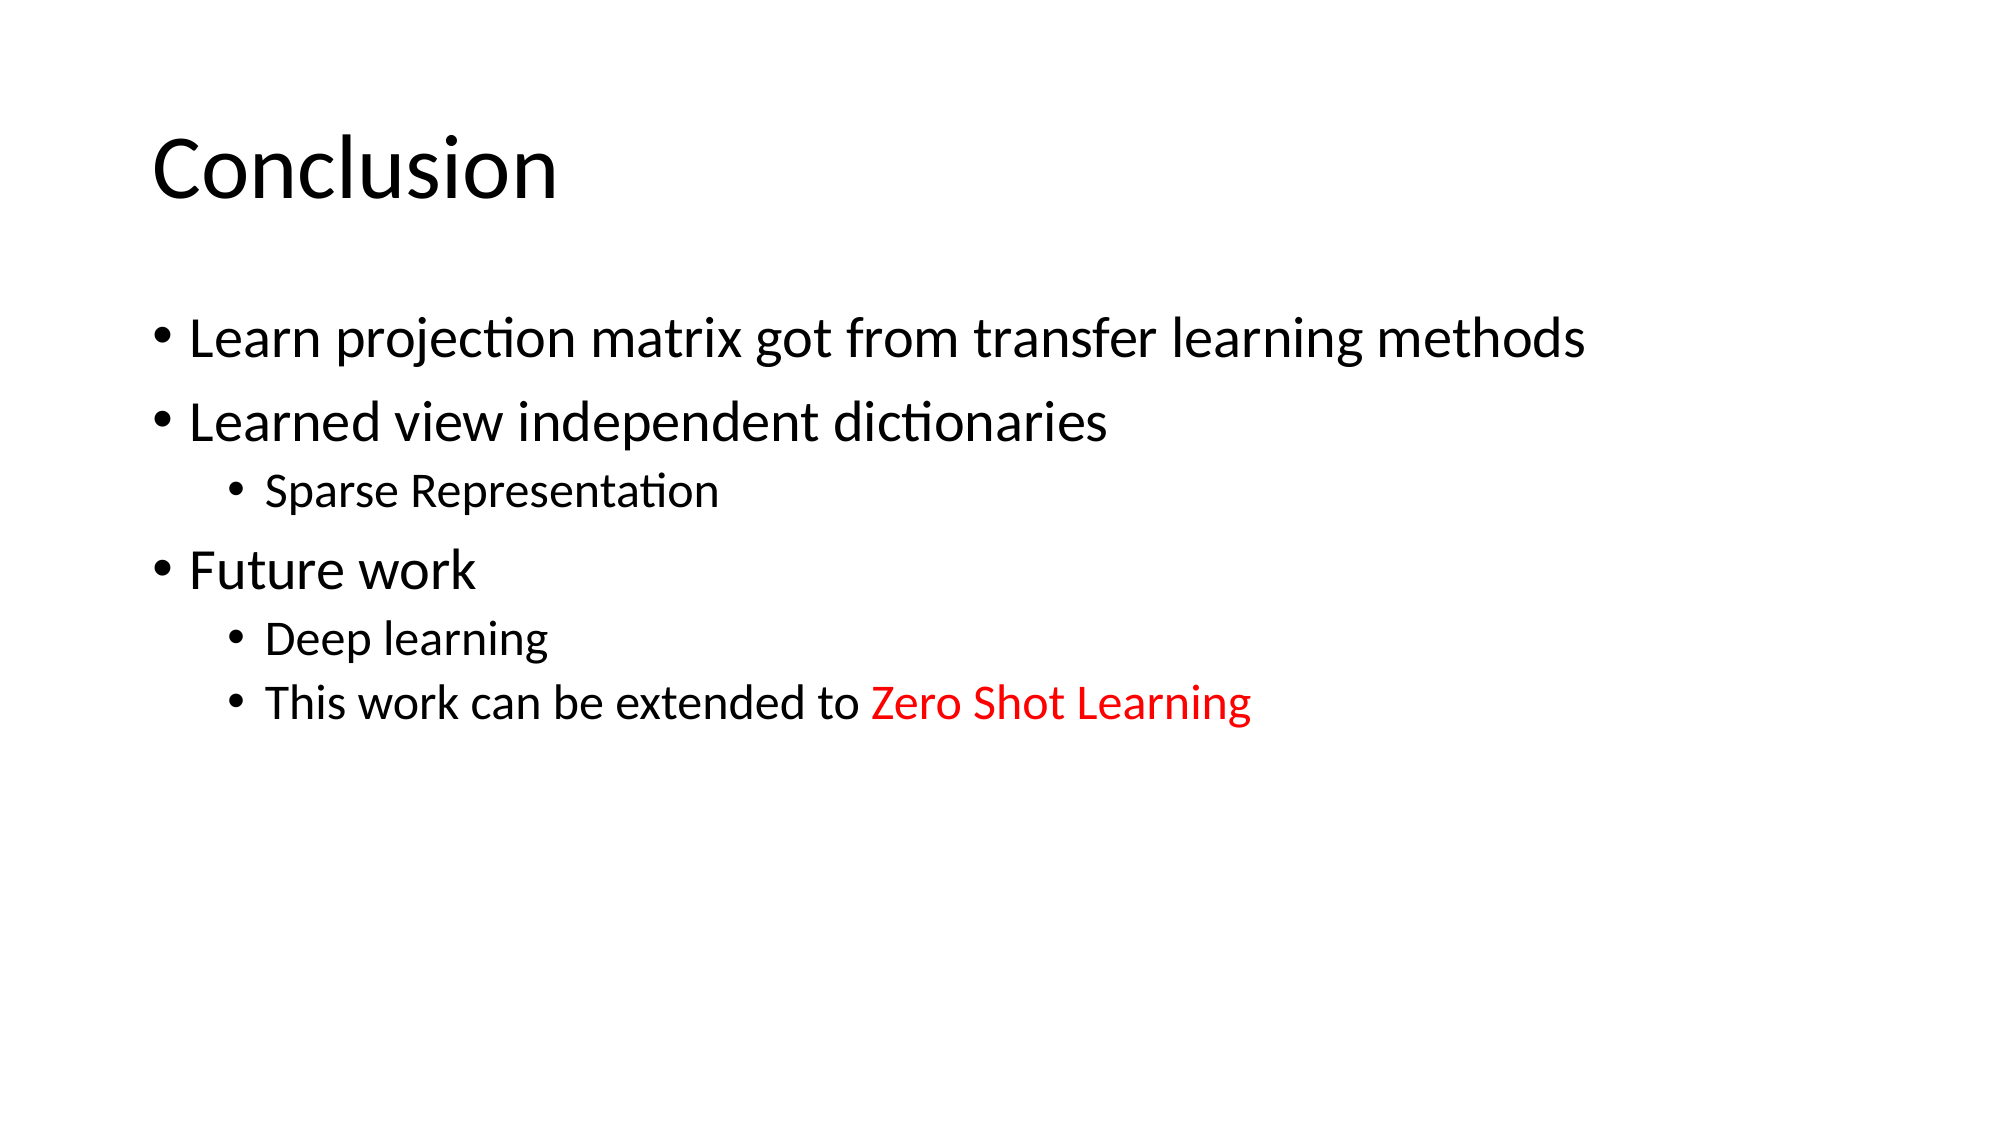

# Conclusion
Learn projection matrix got from transfer learning methods
Learned view independent dictionaries
Sparse Representation
Future work
Deep learning
This work can be extended to Zero Shot Learning